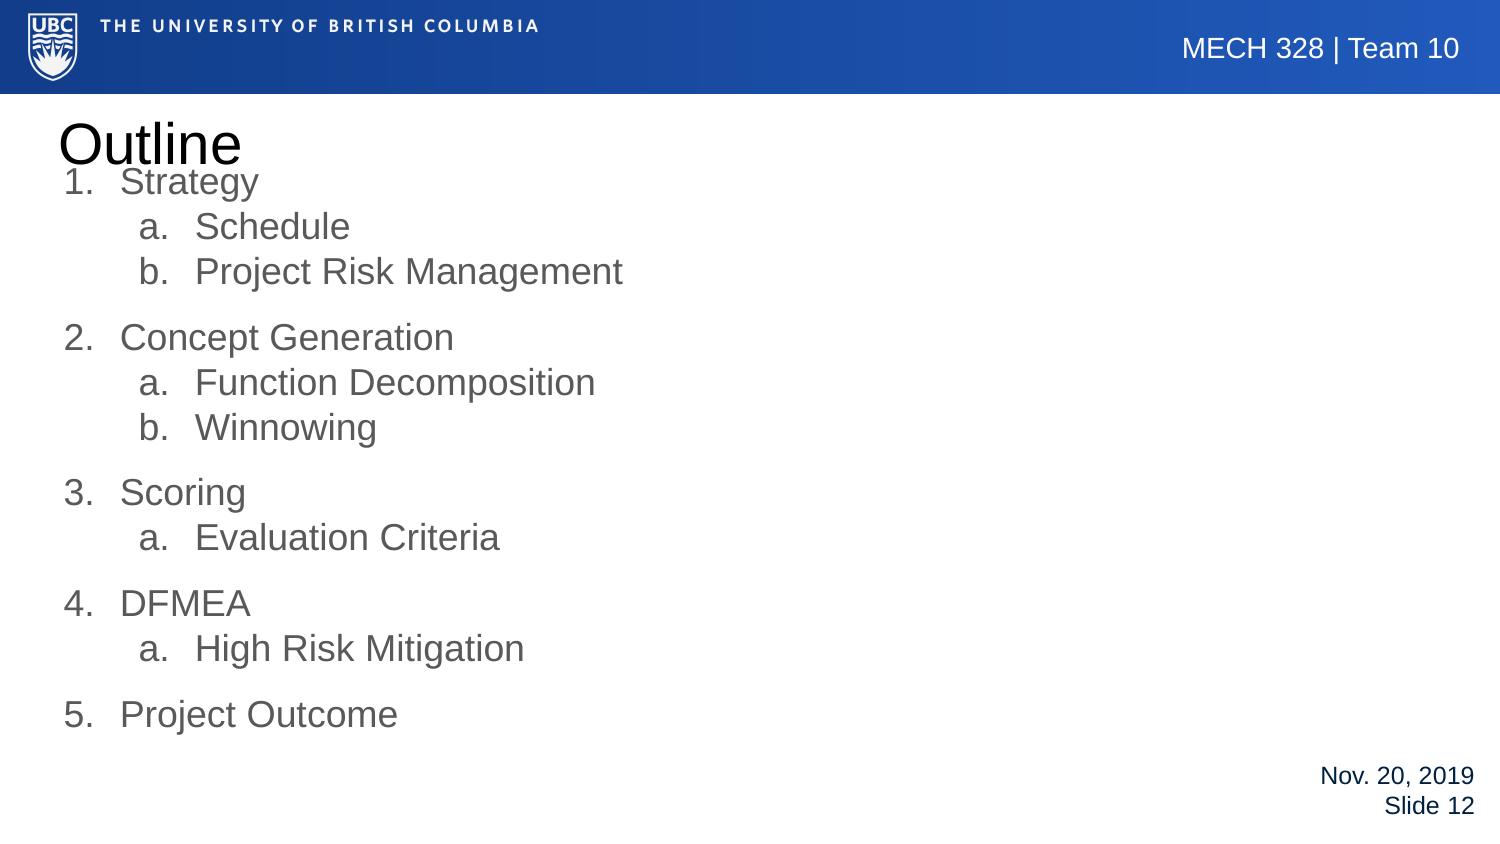

Outline
Strategy
Schedule
Project Risk Management
Concept Generation
Function Decomposition
Winnowing
Scoring
Evaluation Criteria
DFMEA
High Risk Mitigation
Project Outcome

Strategy
Strategy
Strategy